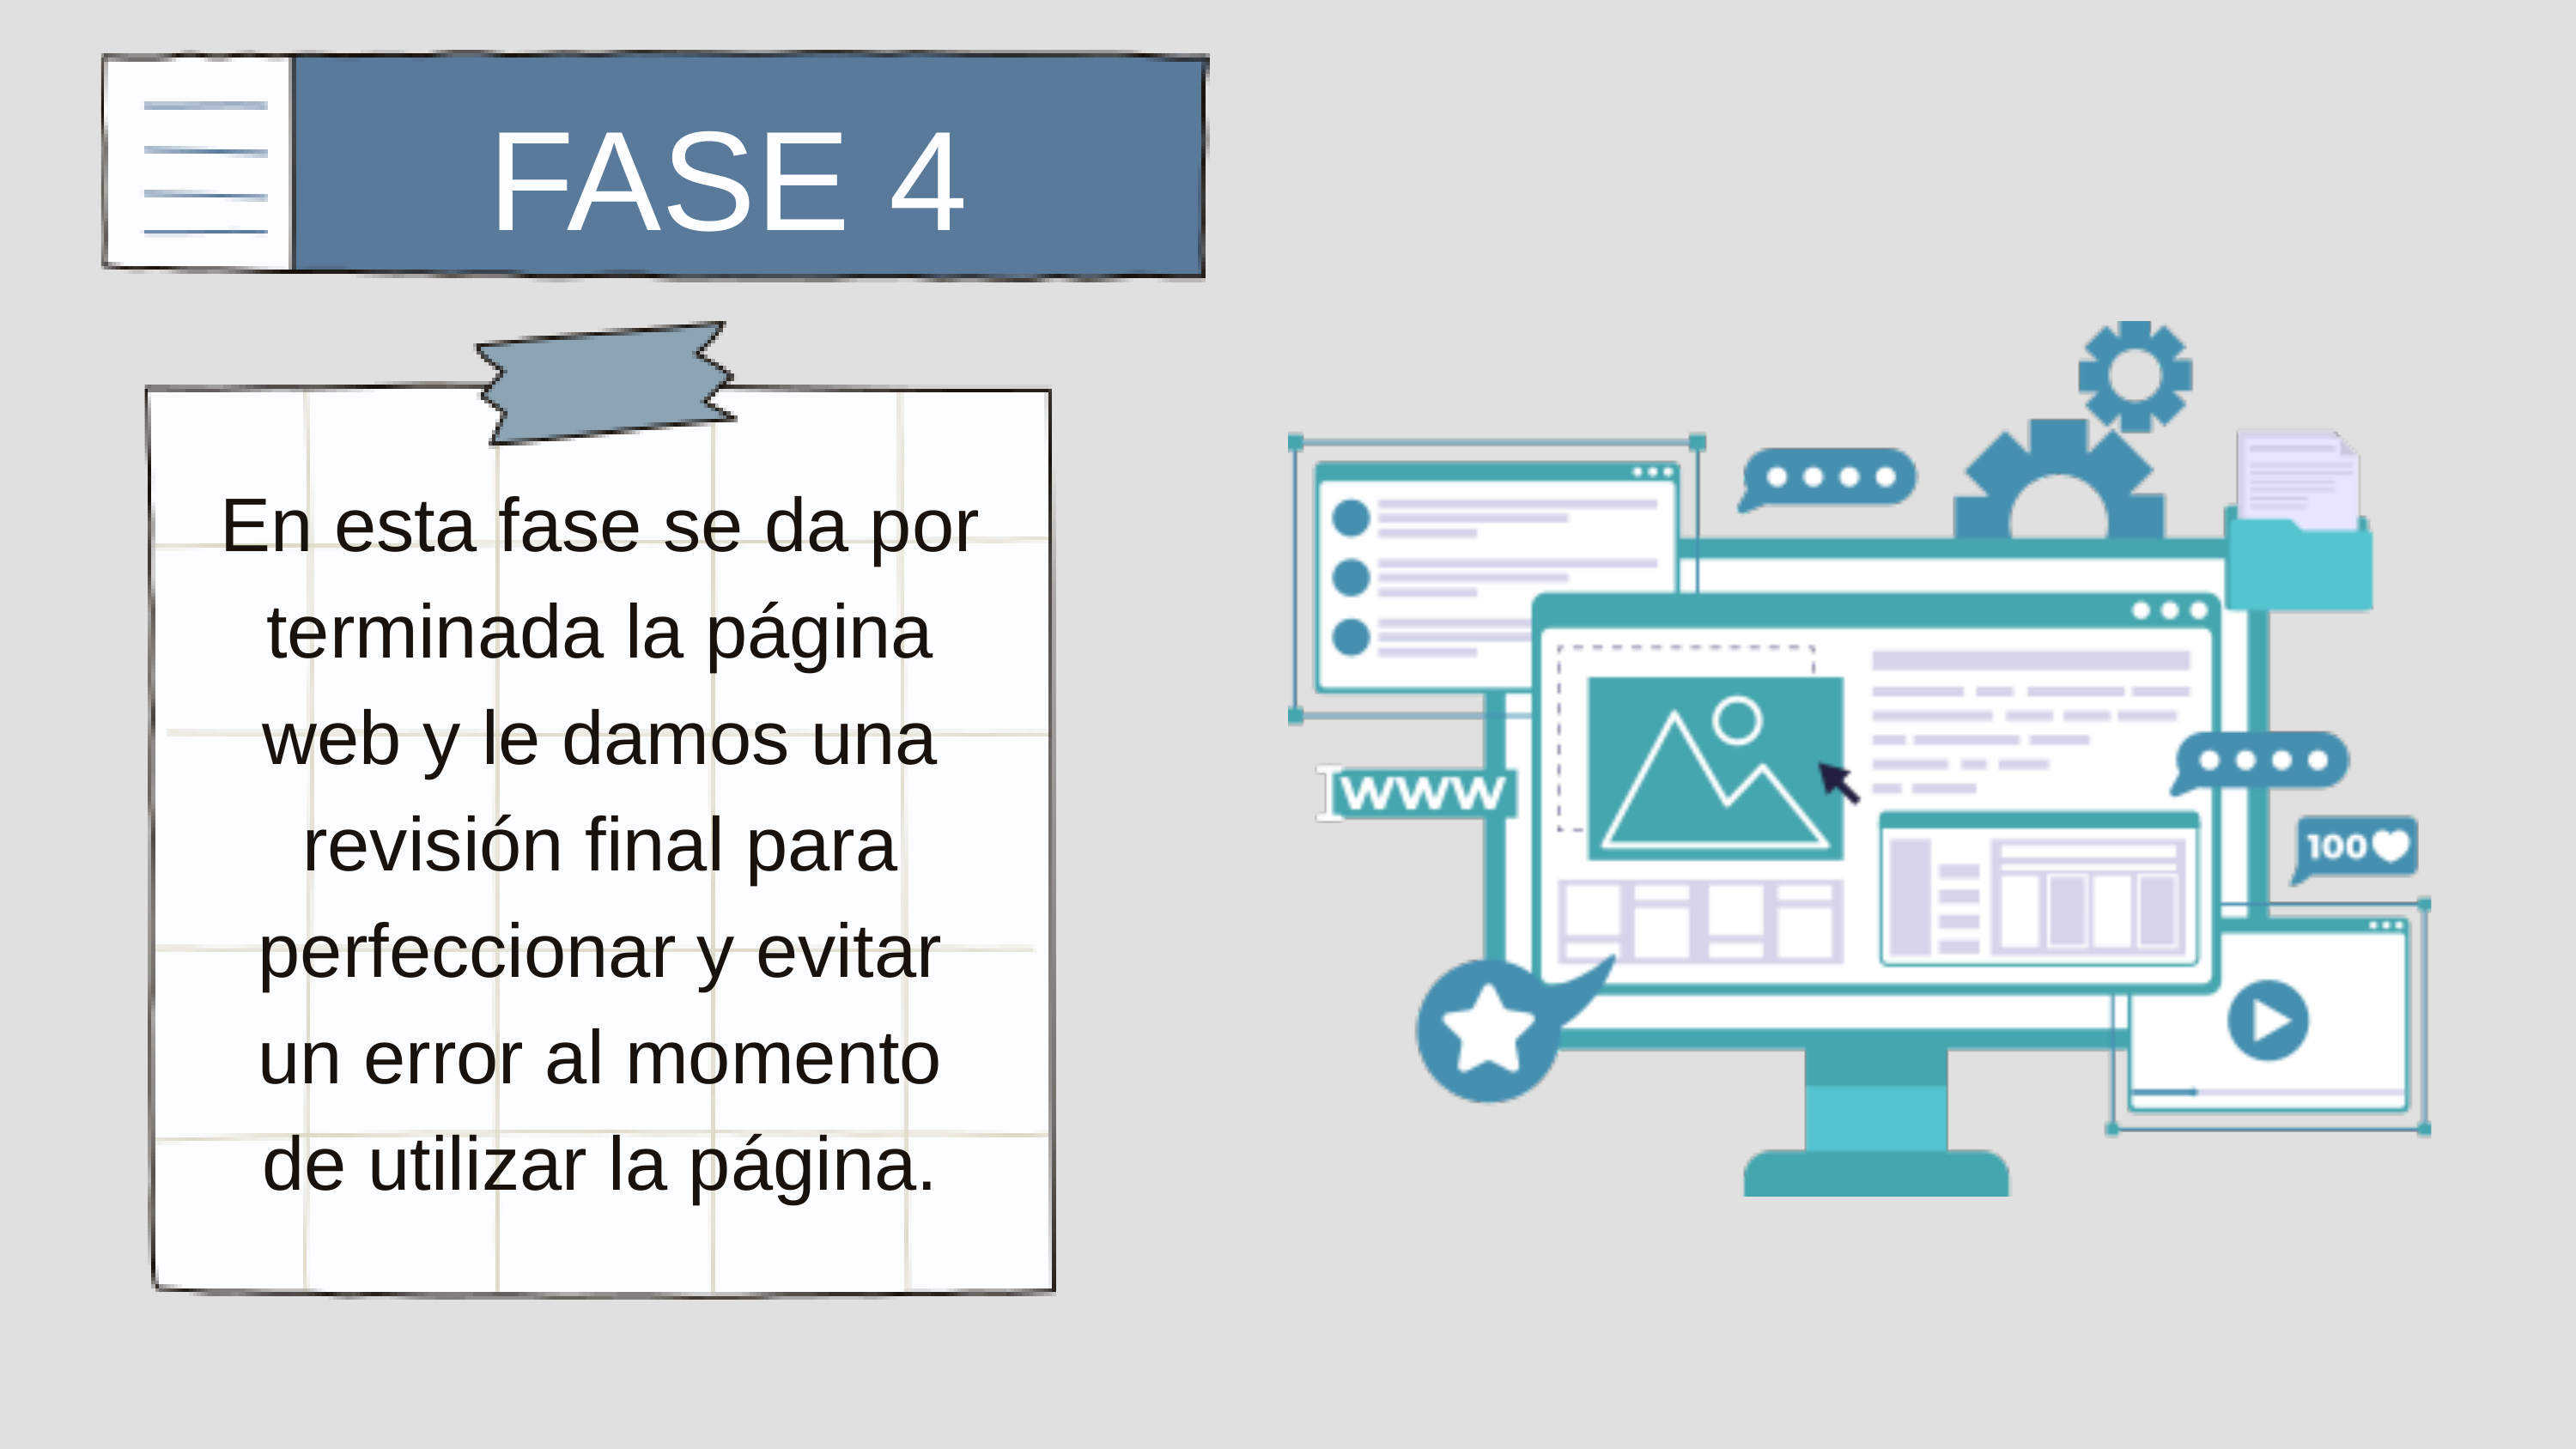

FASE 4

En esta fase se da por terminada la página web y le damos una revisión final para perfeccionar y evitar un error al momento de utilizar la página.